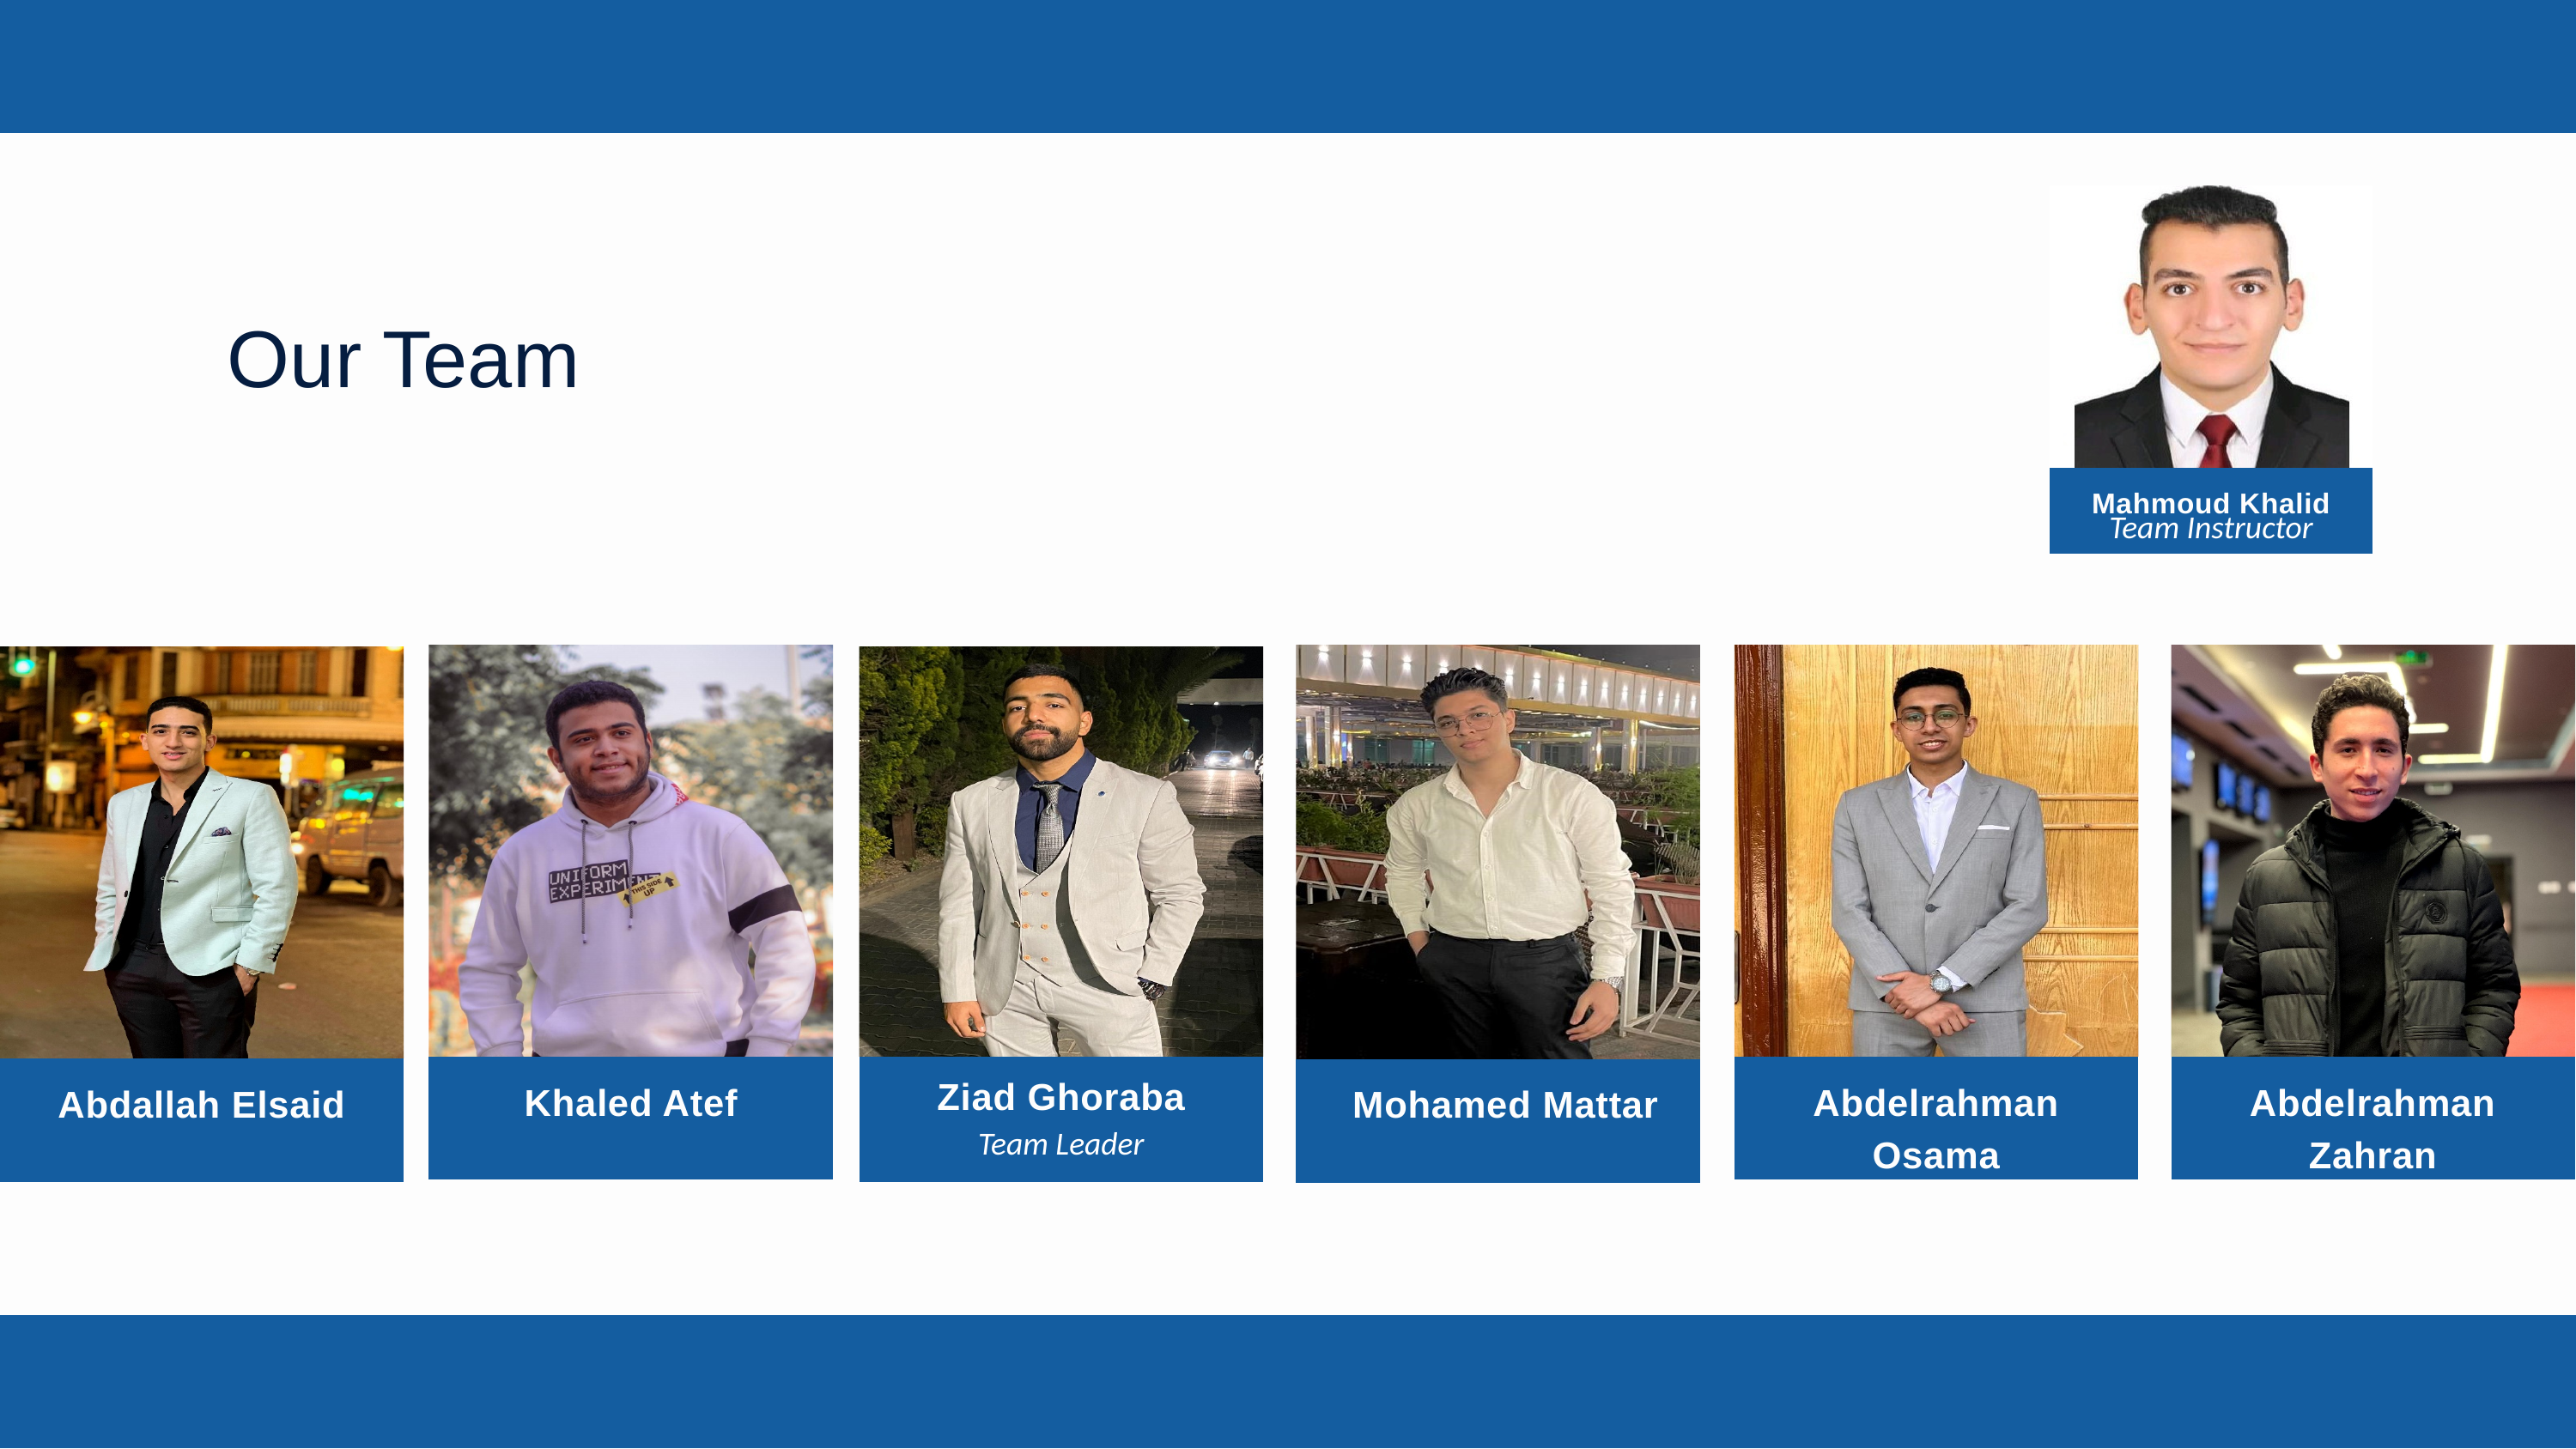

Mahmoud Khalid

Team Instructor
Our Team

Khaled Atef

Mohamed Mattar

Abdelrahman Osama

Abdelrahman Zahran

Abdallah Elsaid

Ziad Ghoraba

Team Leader